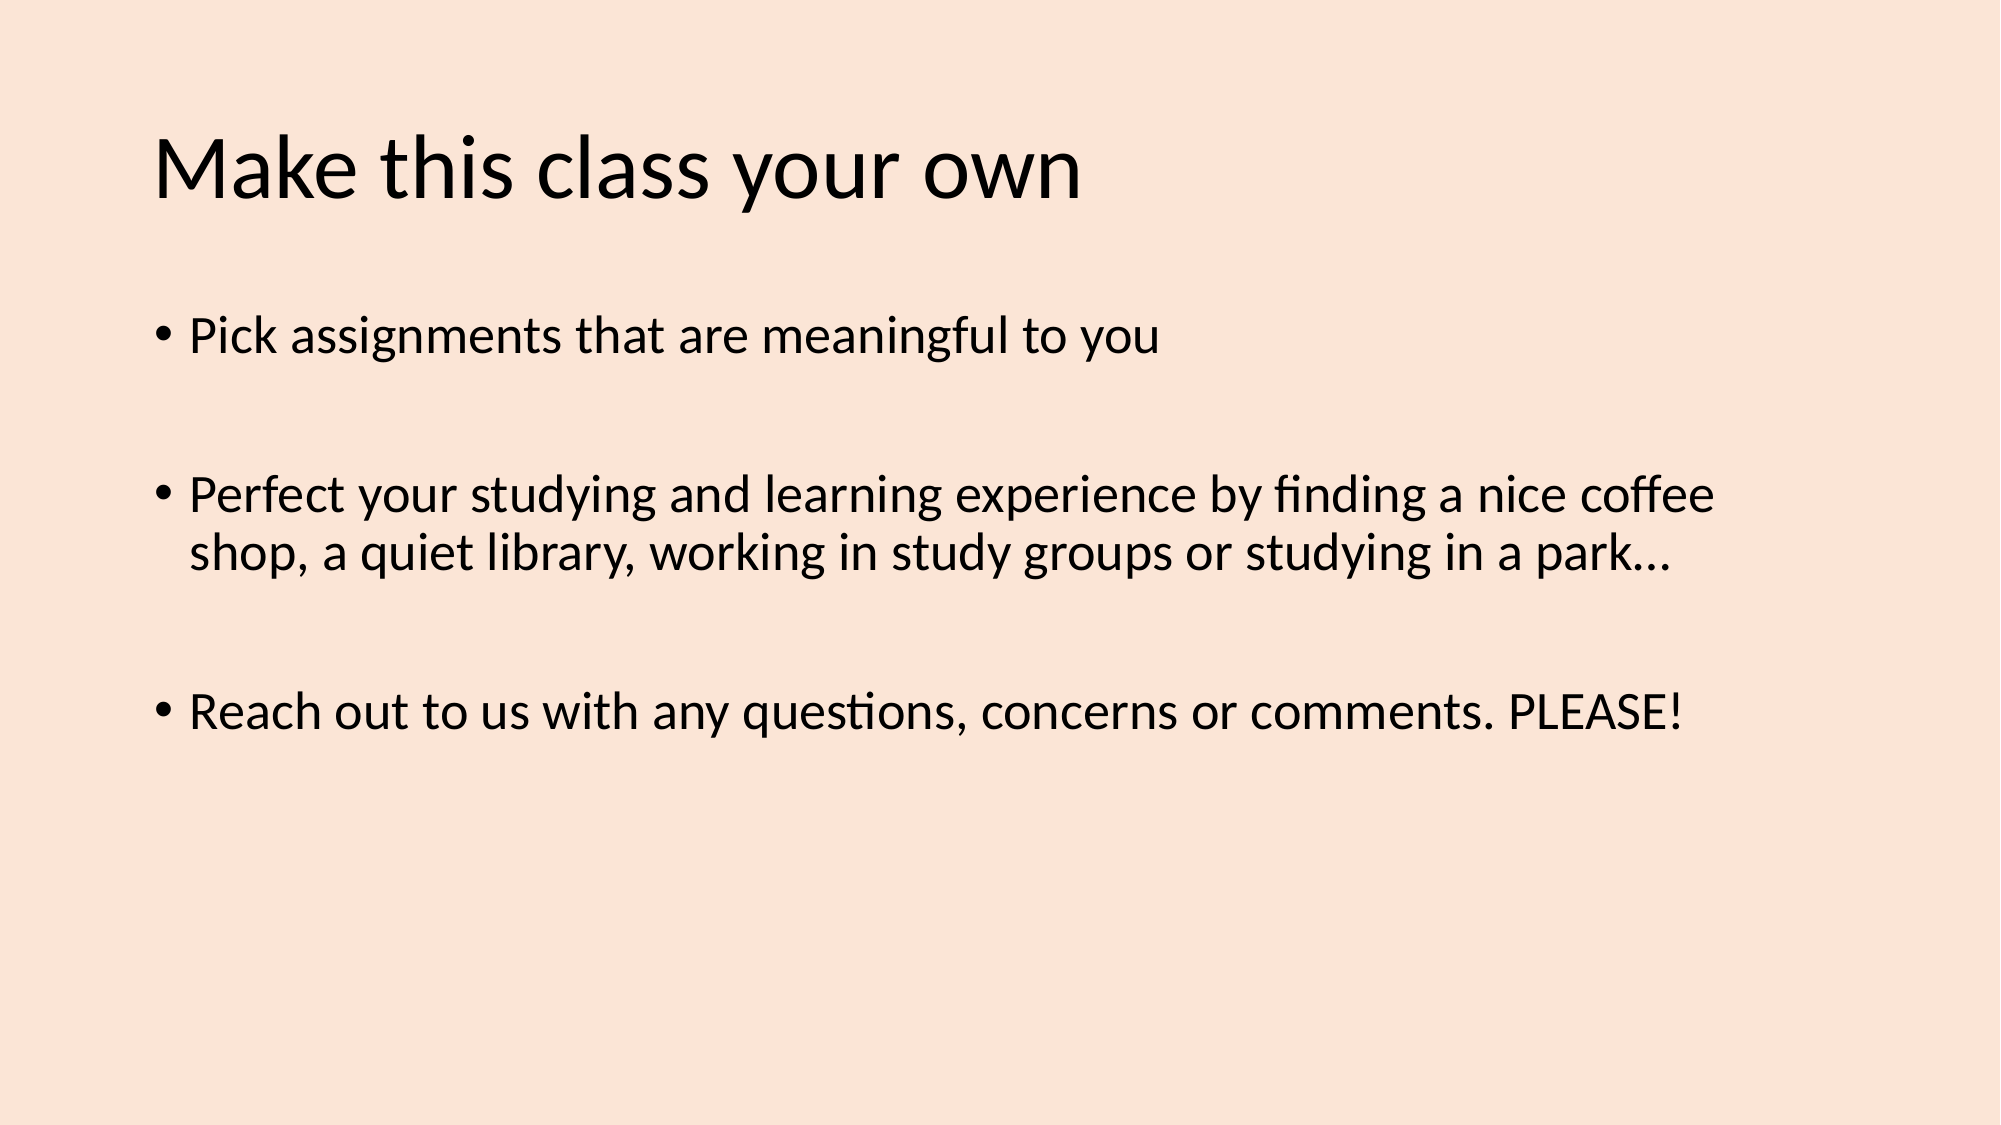

# Make this class your own
Pick assignments that are meaningful to you

Perfect your studying and learning experience by finding a nice coffee shop, a quiet library, working in study groups or studying in a park…

Reach out to us with any questions, concerns or comments. PLEASE!